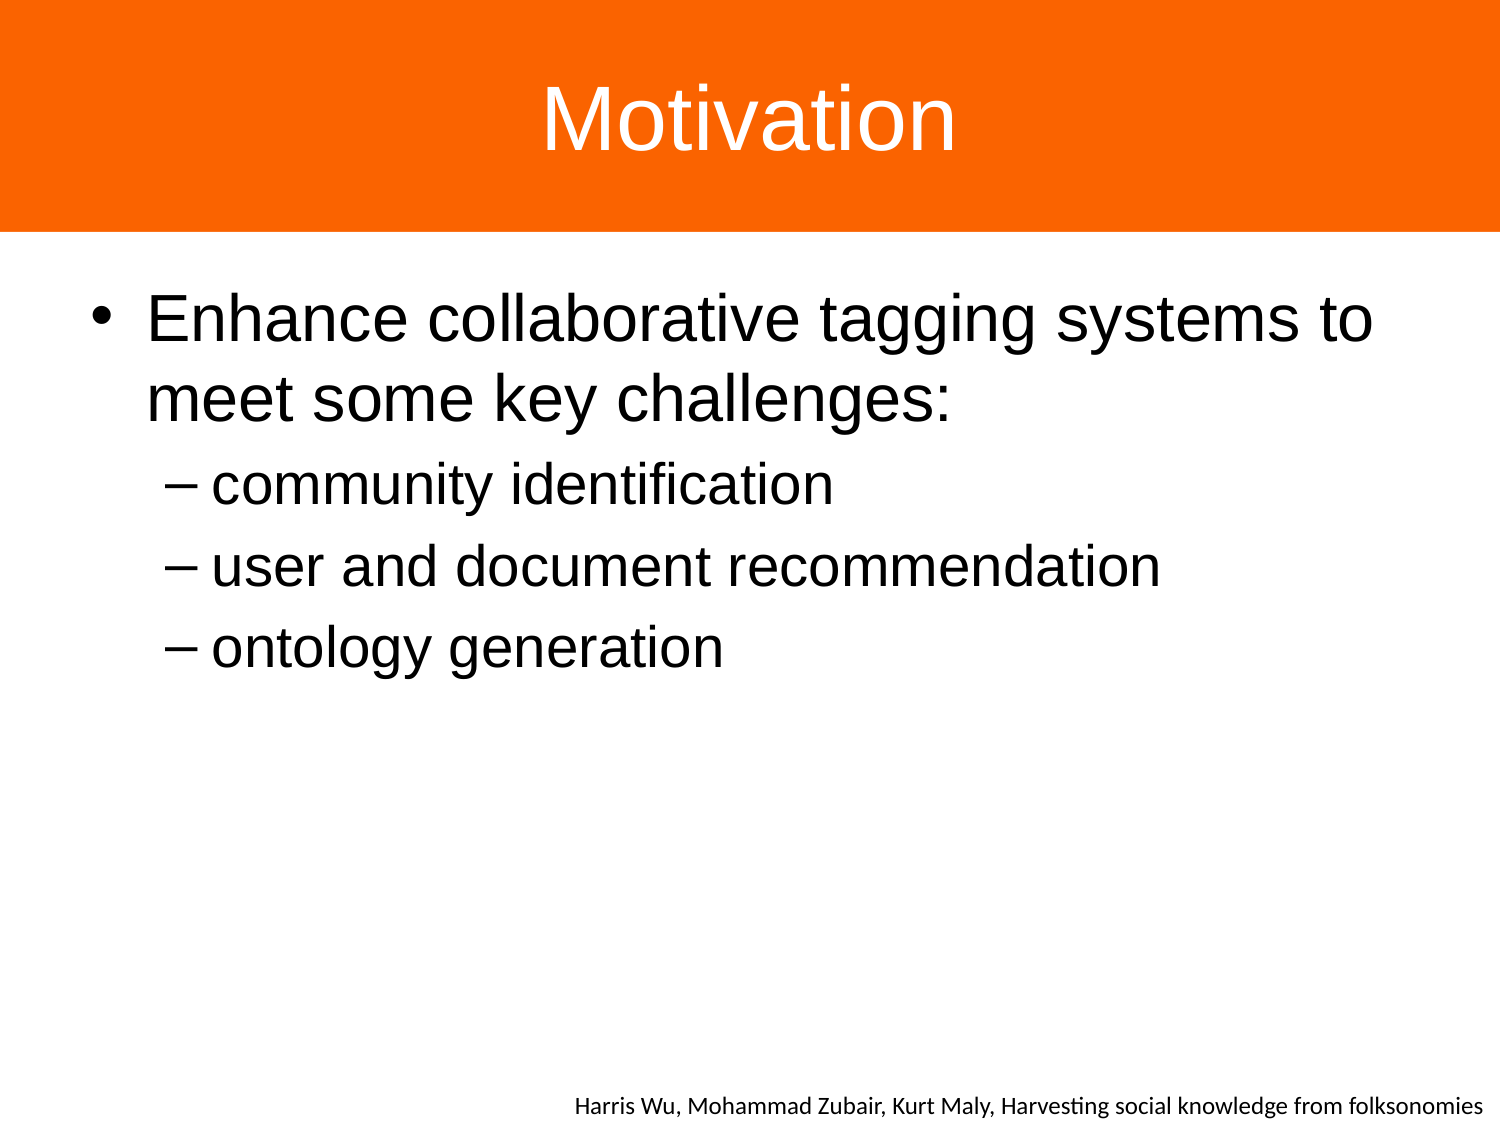

# Motivation
Enhance collaborative tagging systems to meet some key challenges:
community identification
user and document recommendation
ontology generation
Harris Wu, Mohammad Zubair, Kurt Maly, Harvesting social knowledge from folksonomies